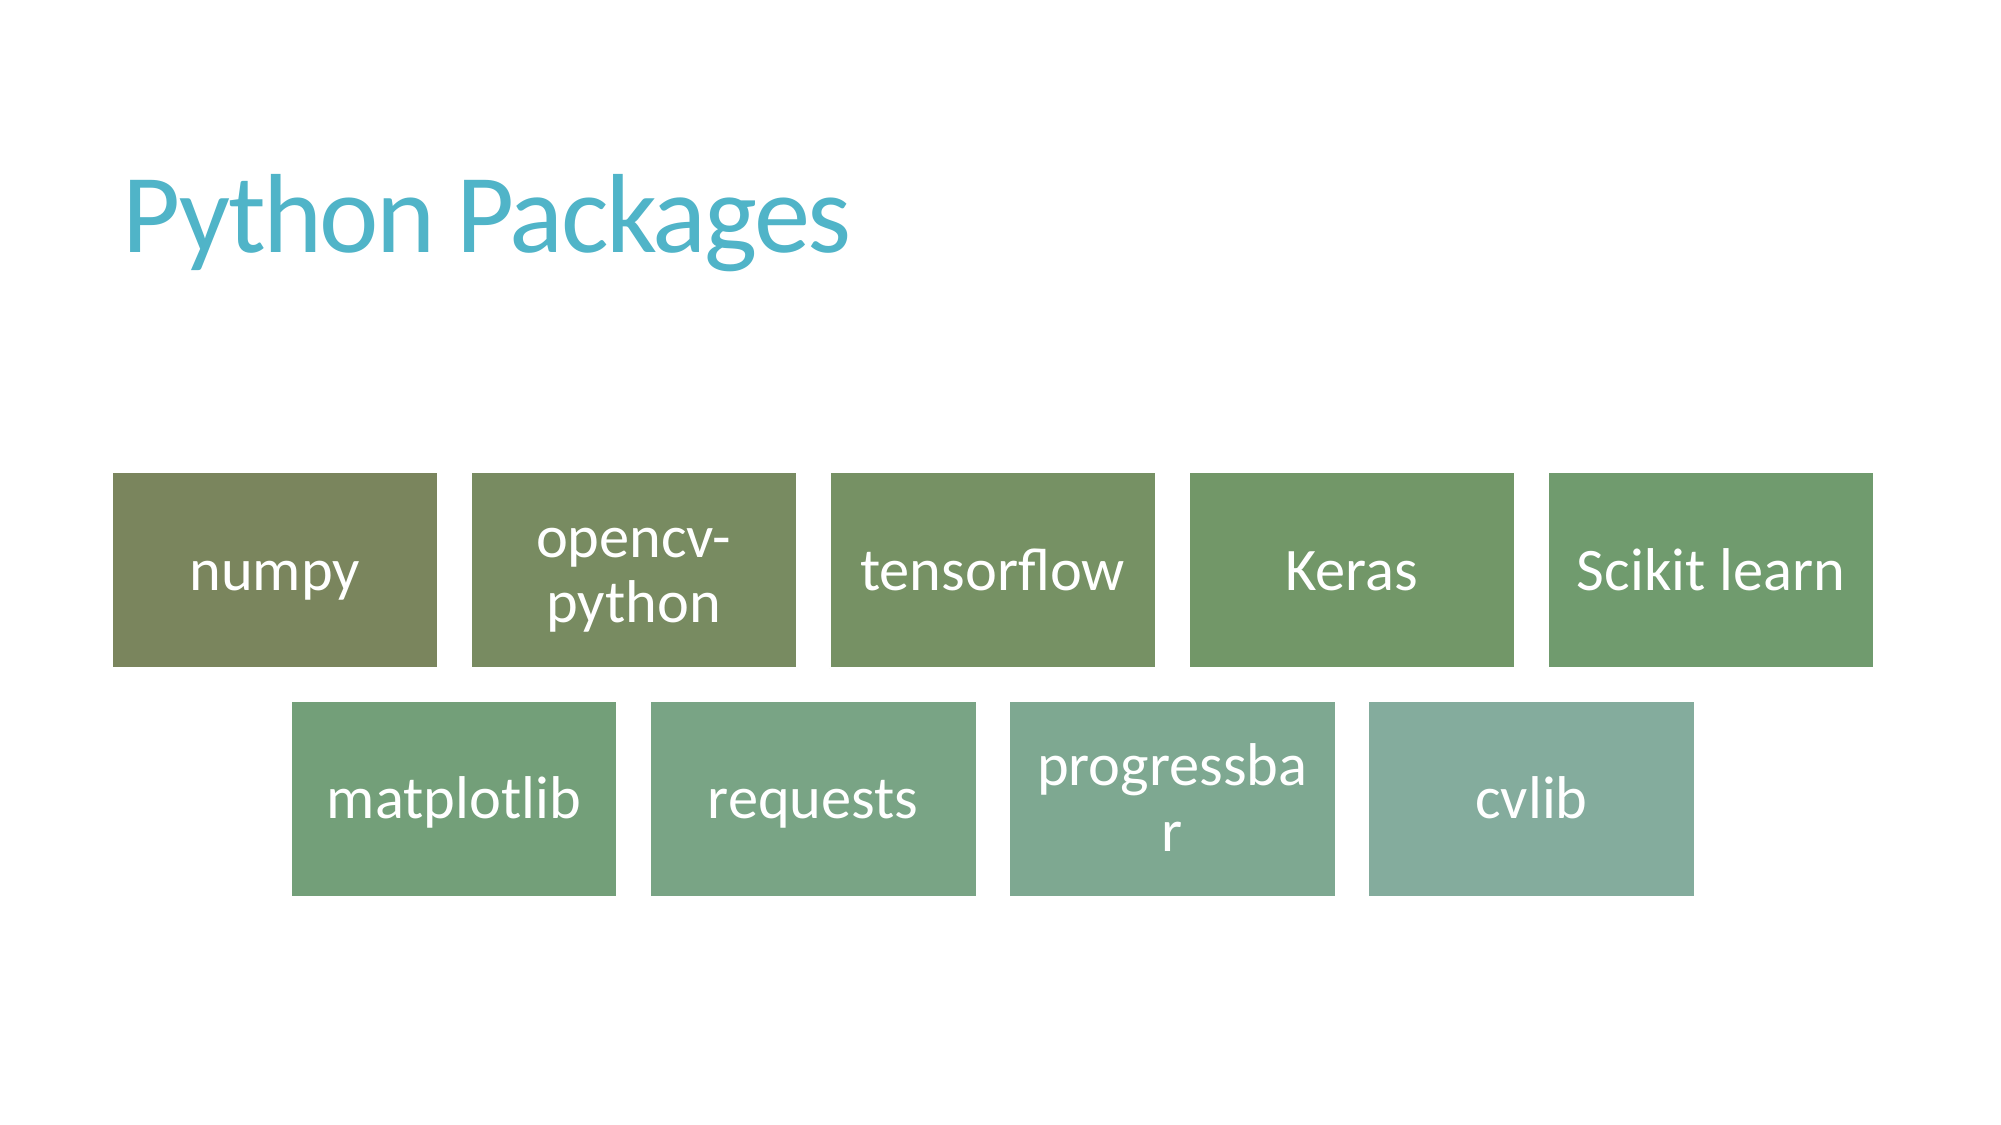

# Python Packages
numpy
opencv-python
tensorflow
Keras
Scikit learn
matplotlib
requests
progressbar
cvlib